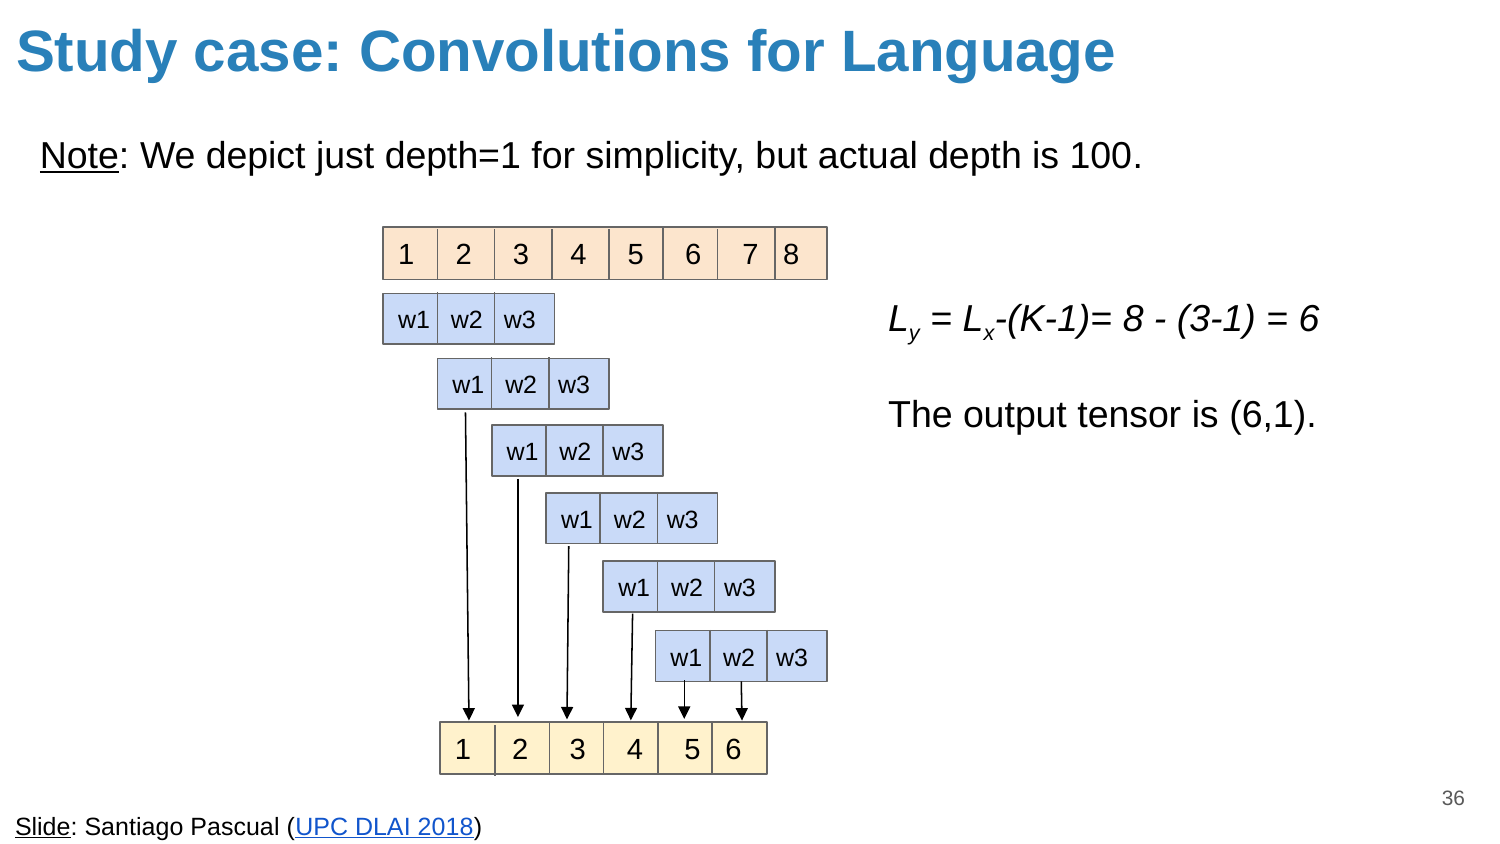

# Study case: Convolutions for Language
Note: We depict just depth=1 for simplicity, but actual depth is 100.
1     2     3     4     5     6     7   8
Ly = Lx-(K-1)= 8 - (3-1) = 6

The output tensor is (6,1).
w1   w2   w3
w1   w2   w3
w1   w2   w3
w1   w2   w3
w1   w2   w3
w1   w2   w3
1     2     3     4     5   6
36
Slide: Santiago Pascual (UPC DLAI 2018)